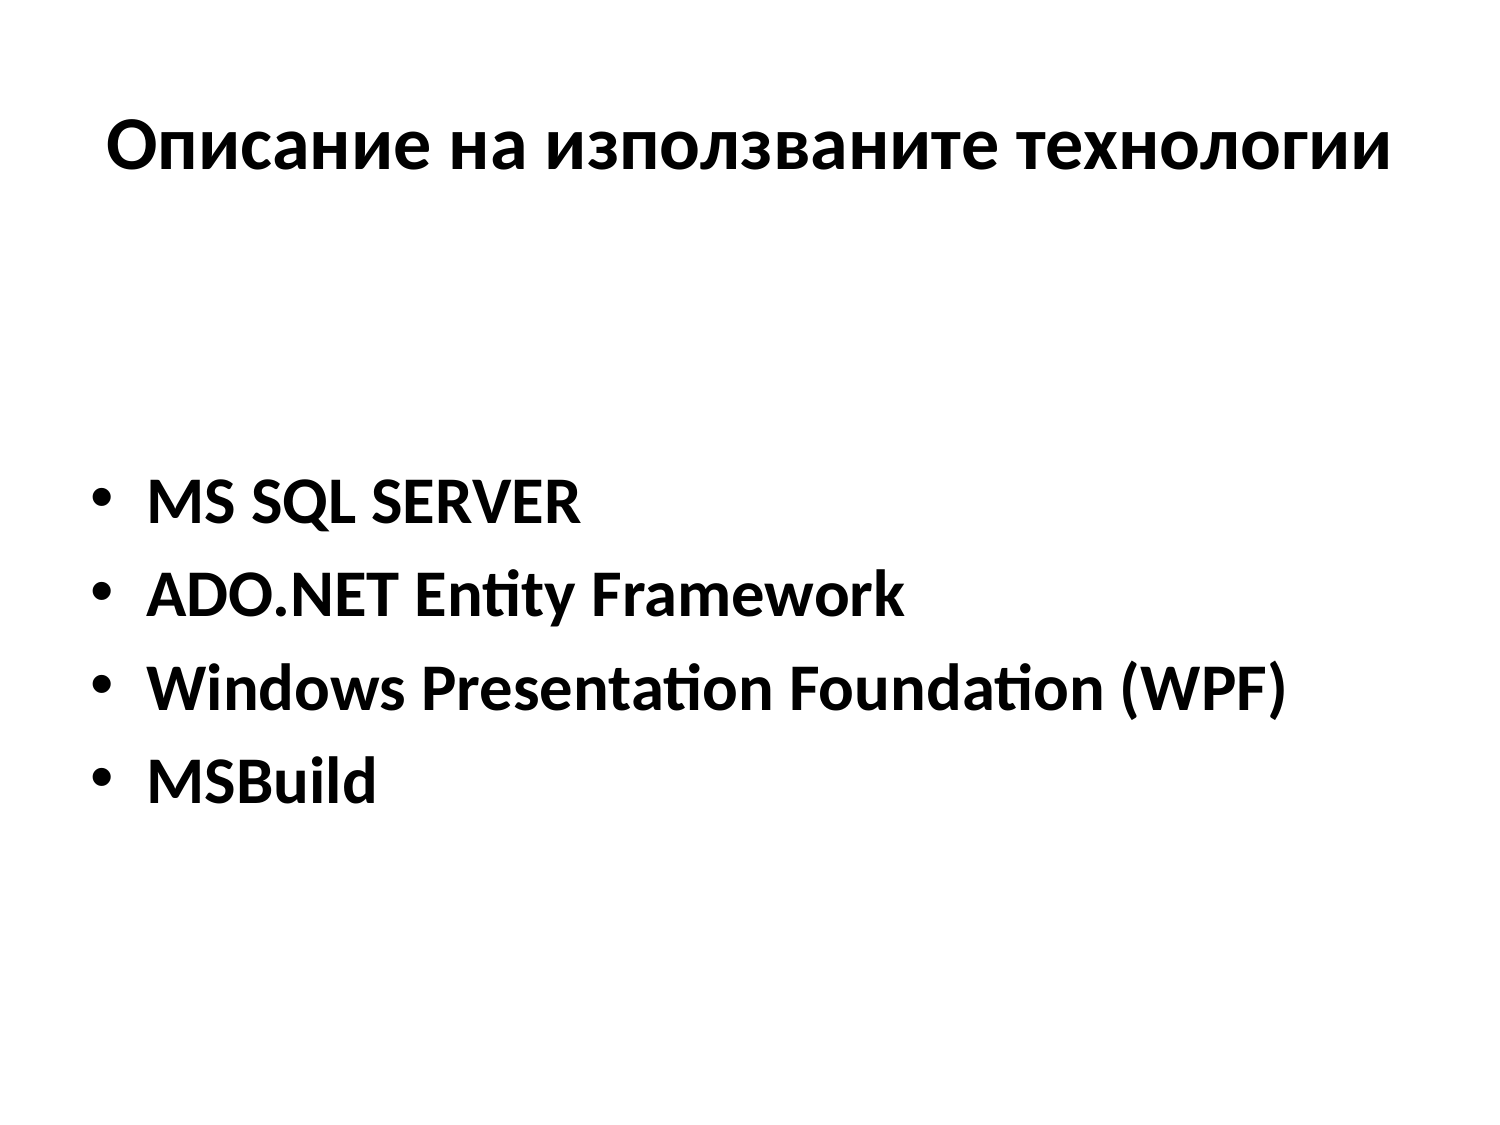

# Описание на използваните технологии

MS SQL SERVER
ADO.NET Entity Framework
Windows Presentation Foundation (WPF)
MSBuild